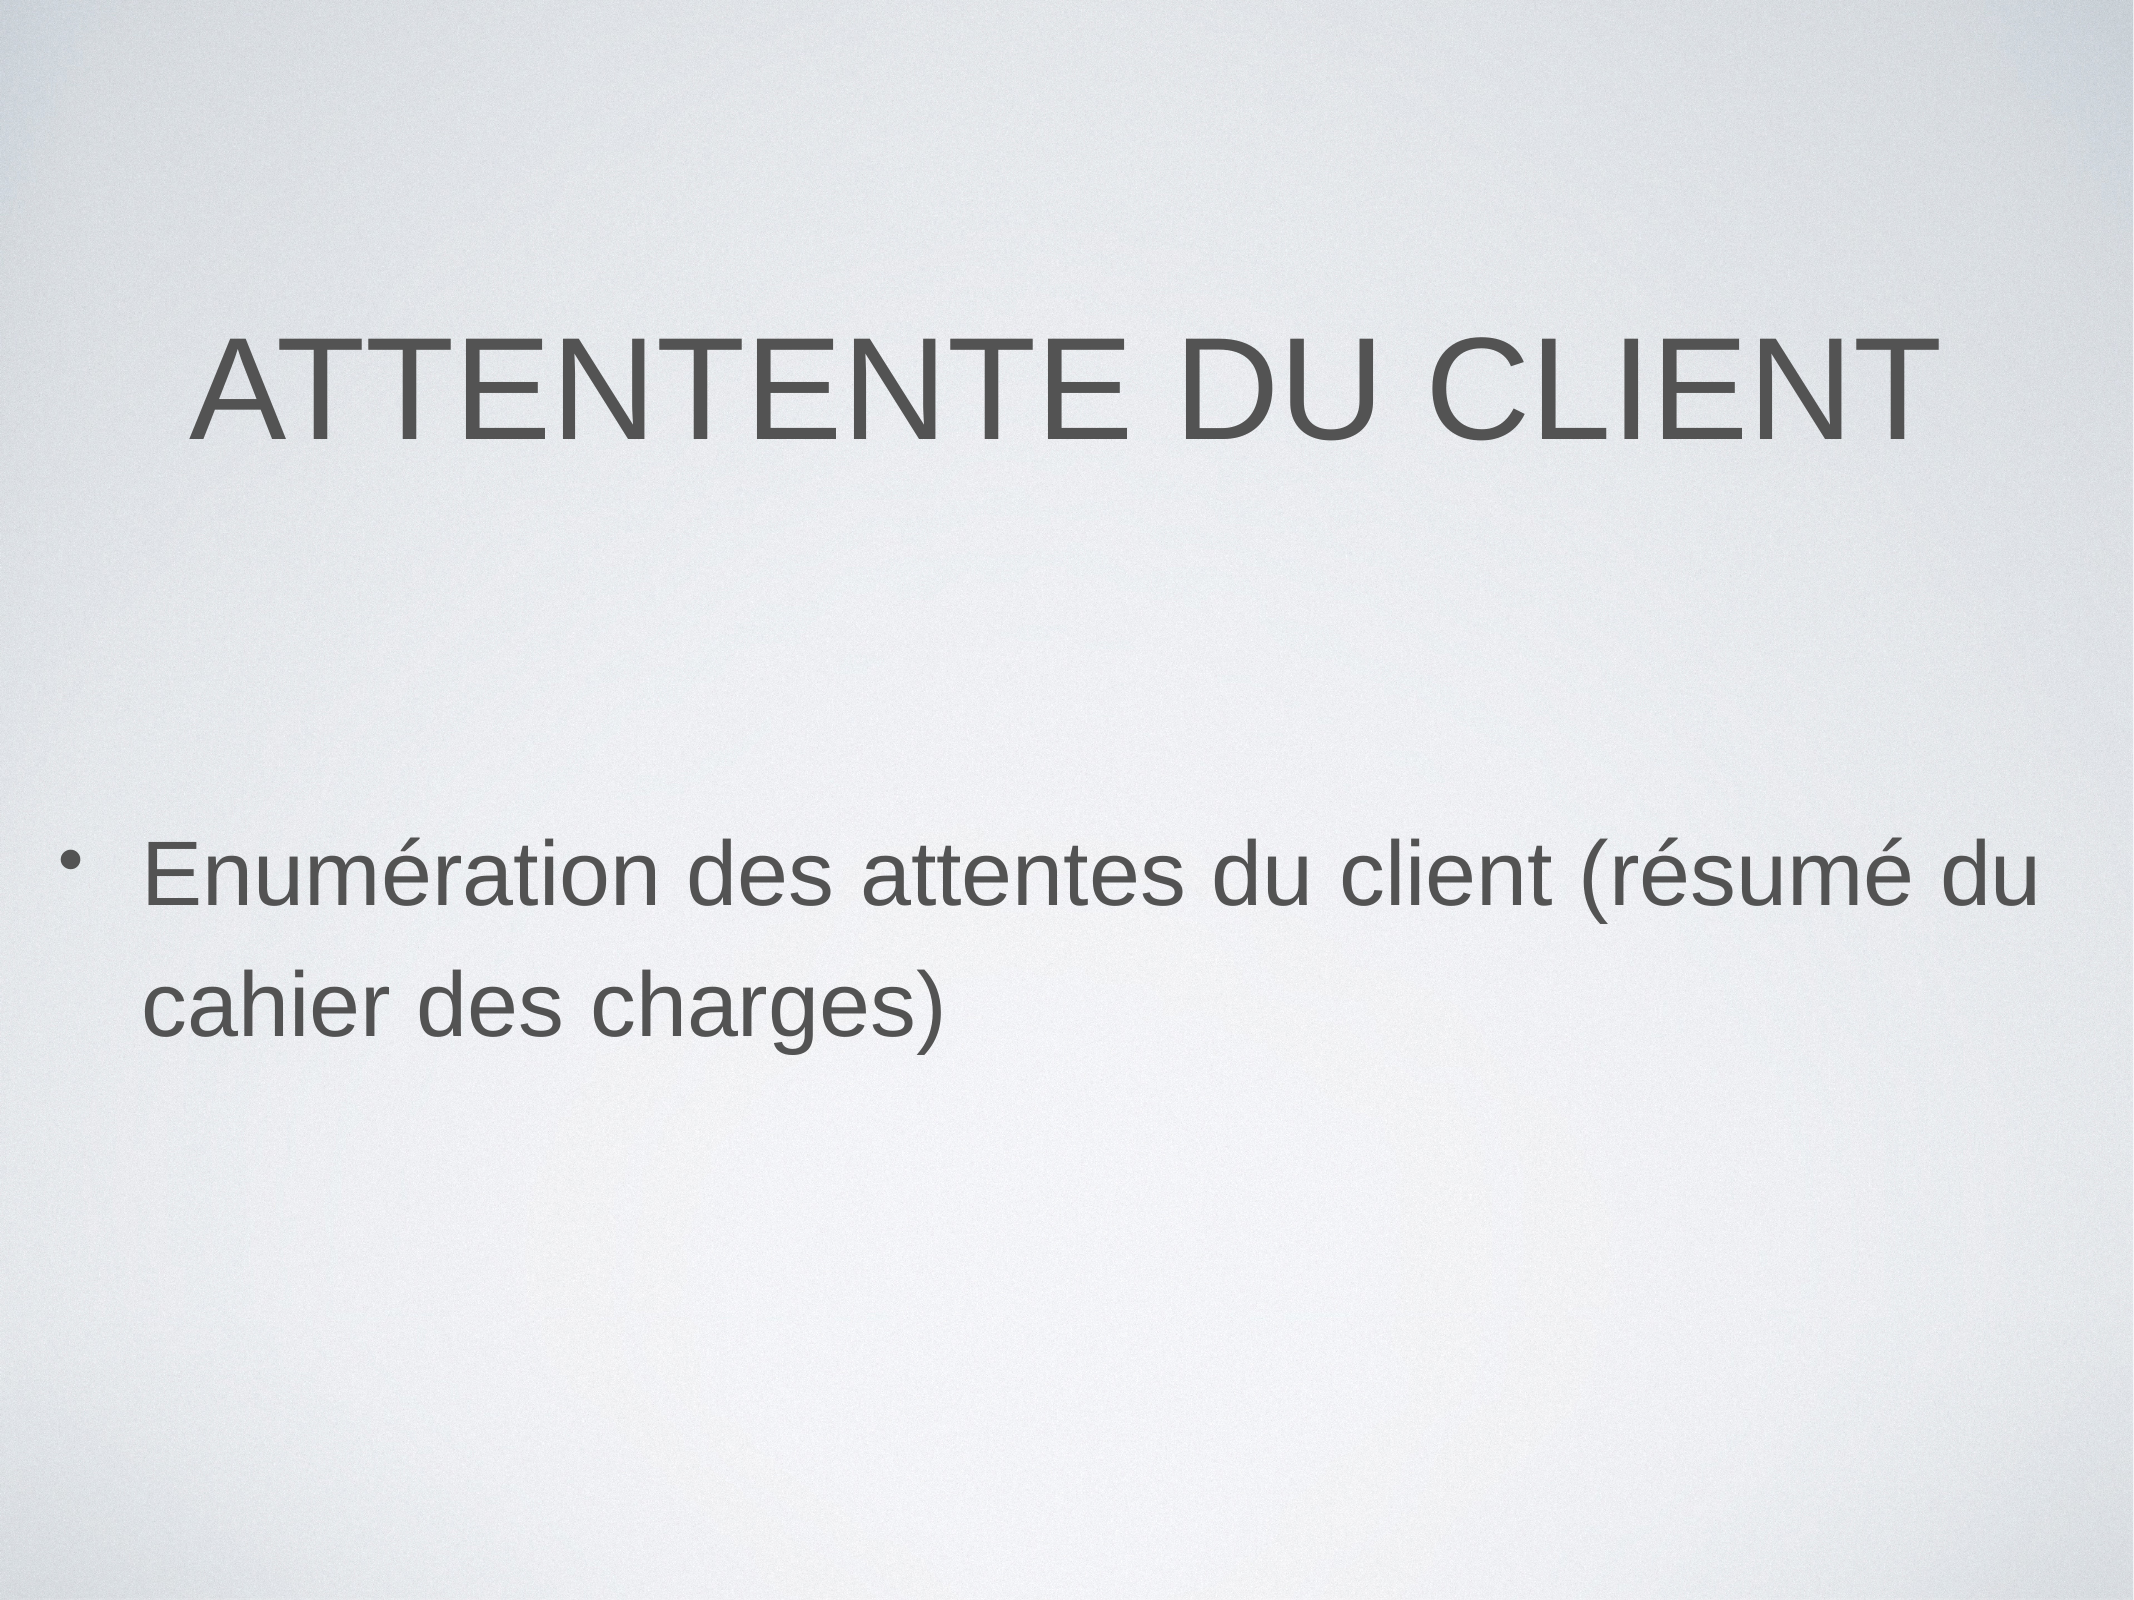

# Attentente du client
Enumération des attentes du client (résumé du cahier des charges)